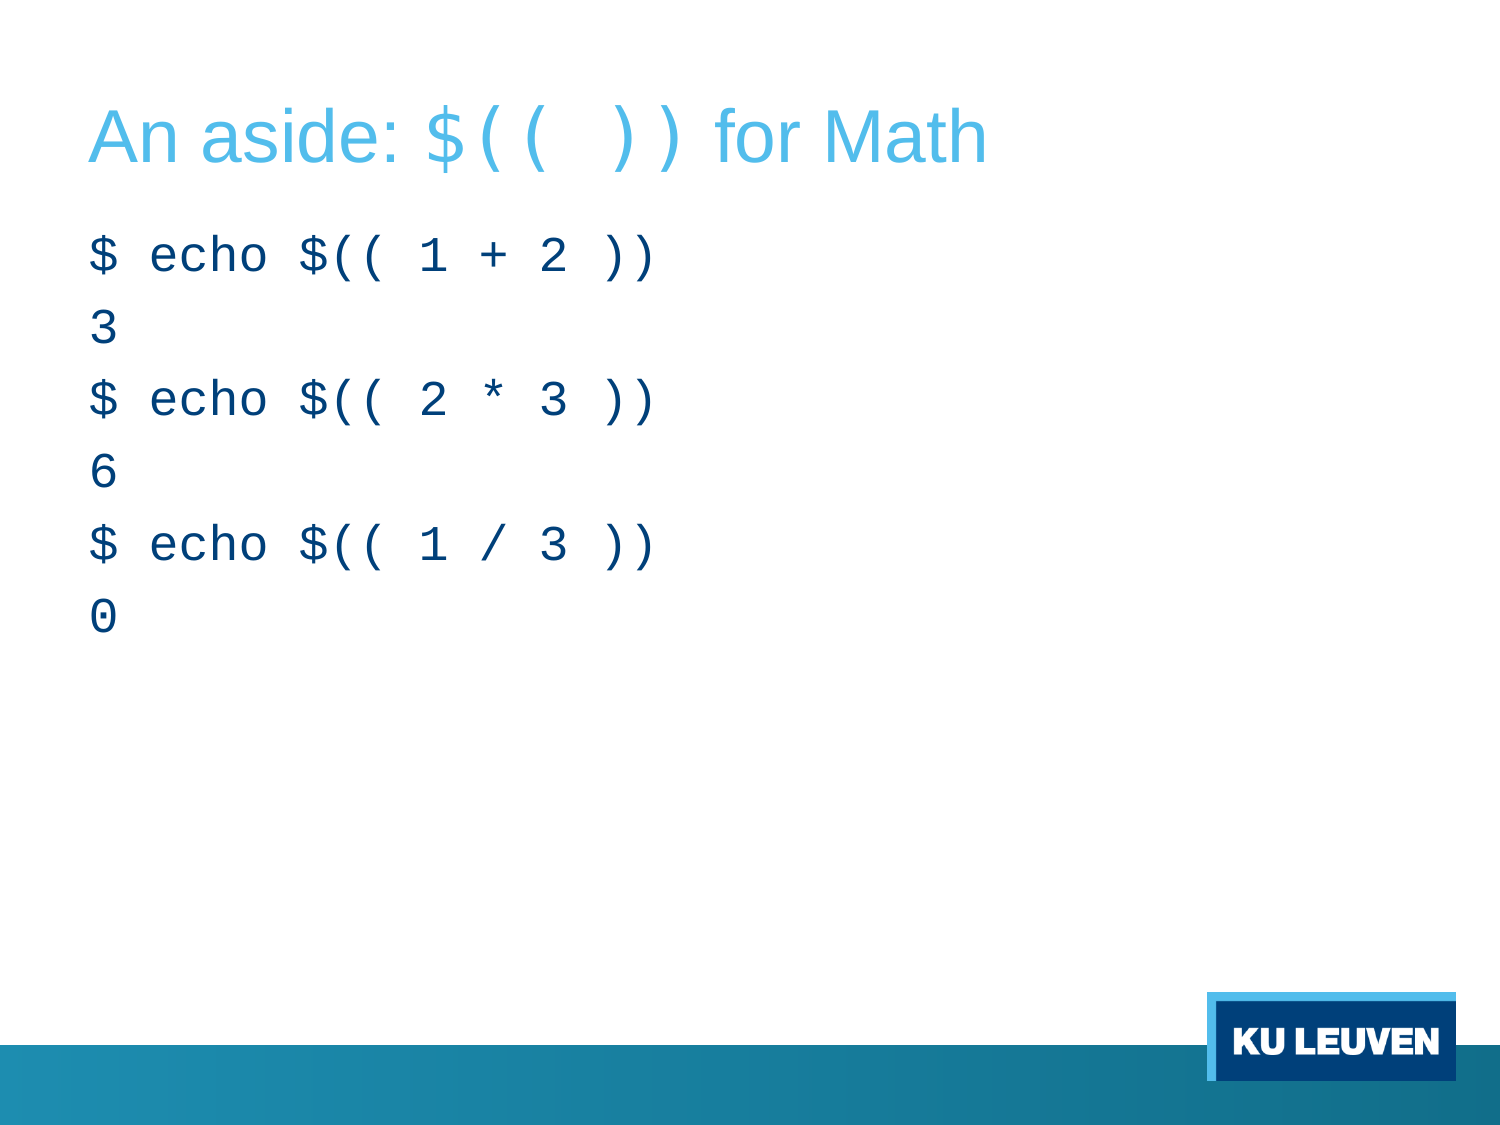

# An aside: $(( )) for Math
$ echo $(( 1 + 2 ))
3
$ echo $(( 2 * 3 ))
6
$ echo $(( 1 / 3 ))
0